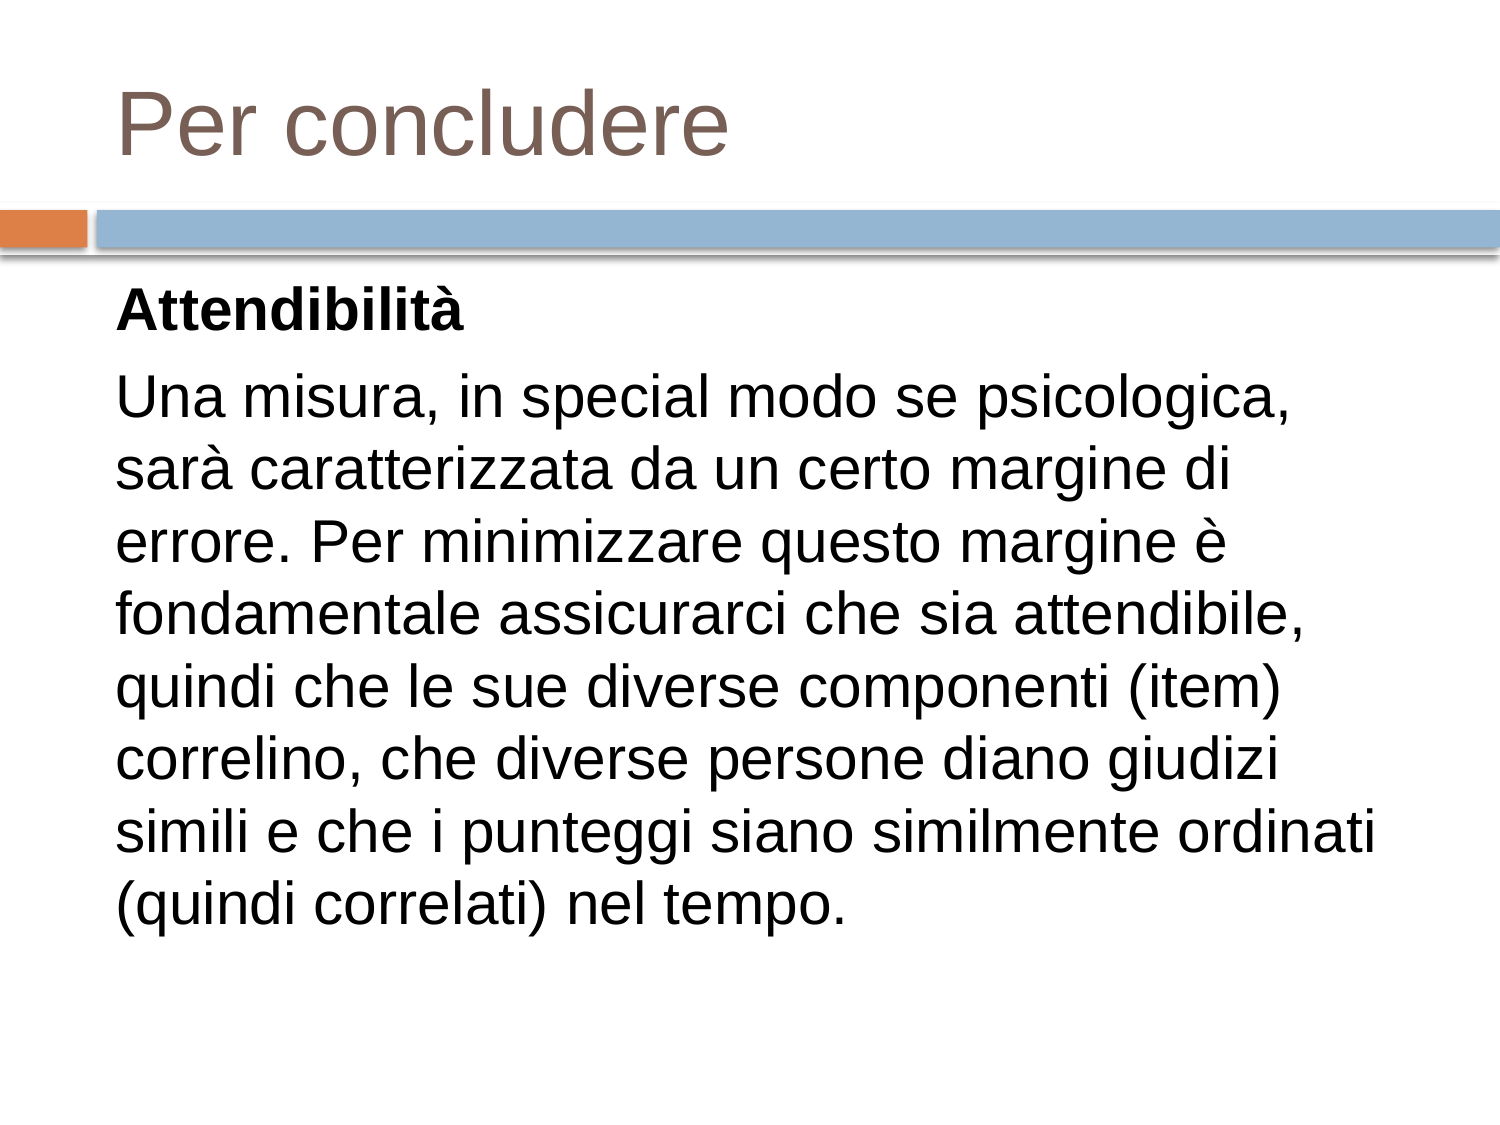

# Per concludere
Attendibilità
Una misura, in special modo se psicologica, sarà caratterizzata da un certo margine di errore. Per minimizzare questo margine è fondamentale assicurarci che sia attendibile, quindi che le sue diverse componenti (item) correlino, che diverse persone diano giudizi simili e che i punteggi siano similmente ordinati (quindi correlati) nel tempo.